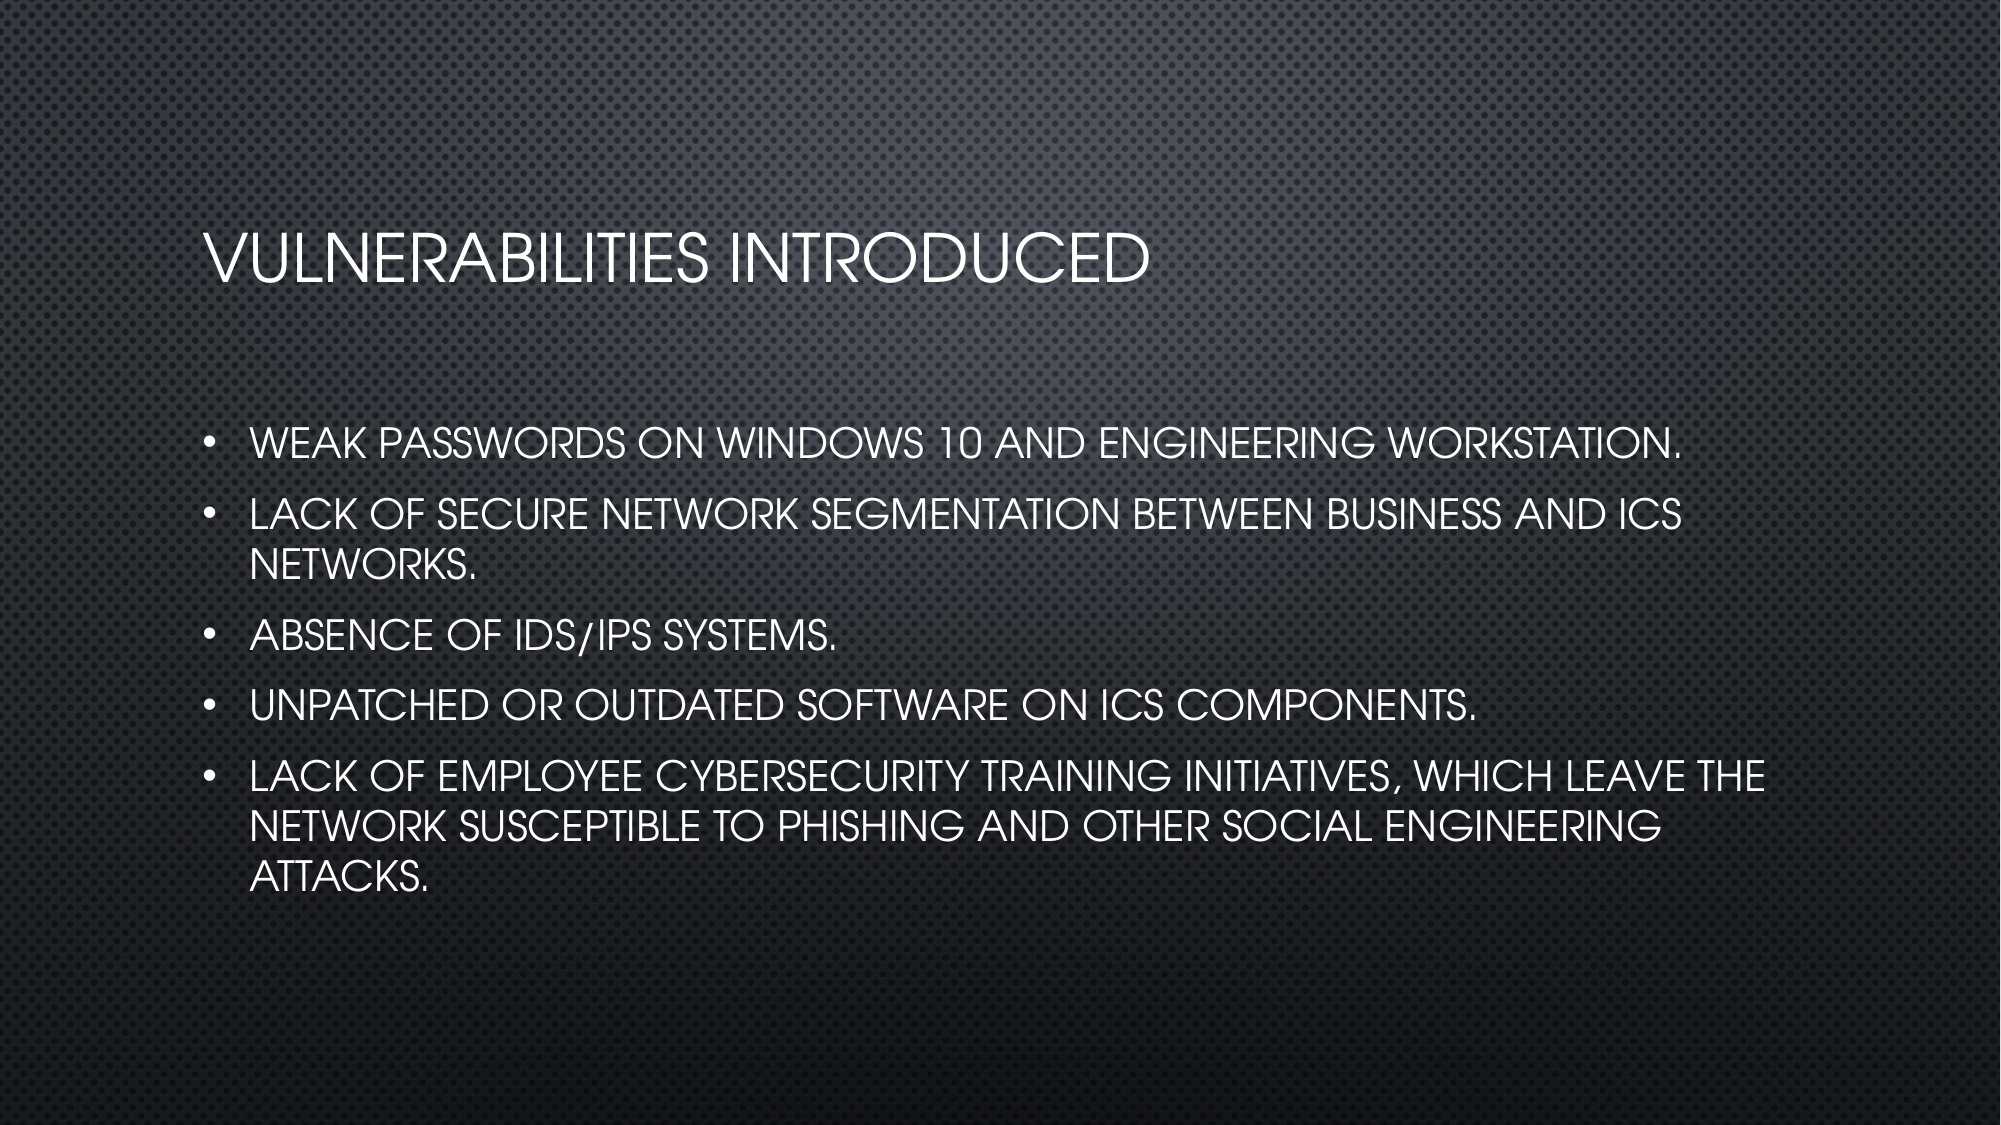

# Vulnerabilities Introduced
Weak passwords on Windows 10 and engineering workstation.
Lack of secure network segmentation between business and ICS networks.
Absence of IDS/IPS systems.
Unpatched or outdated software on ICS components.
Lack of employee cybersecurity training initiatives, which leave the network susceptible to phishing and other social engineering attacks.